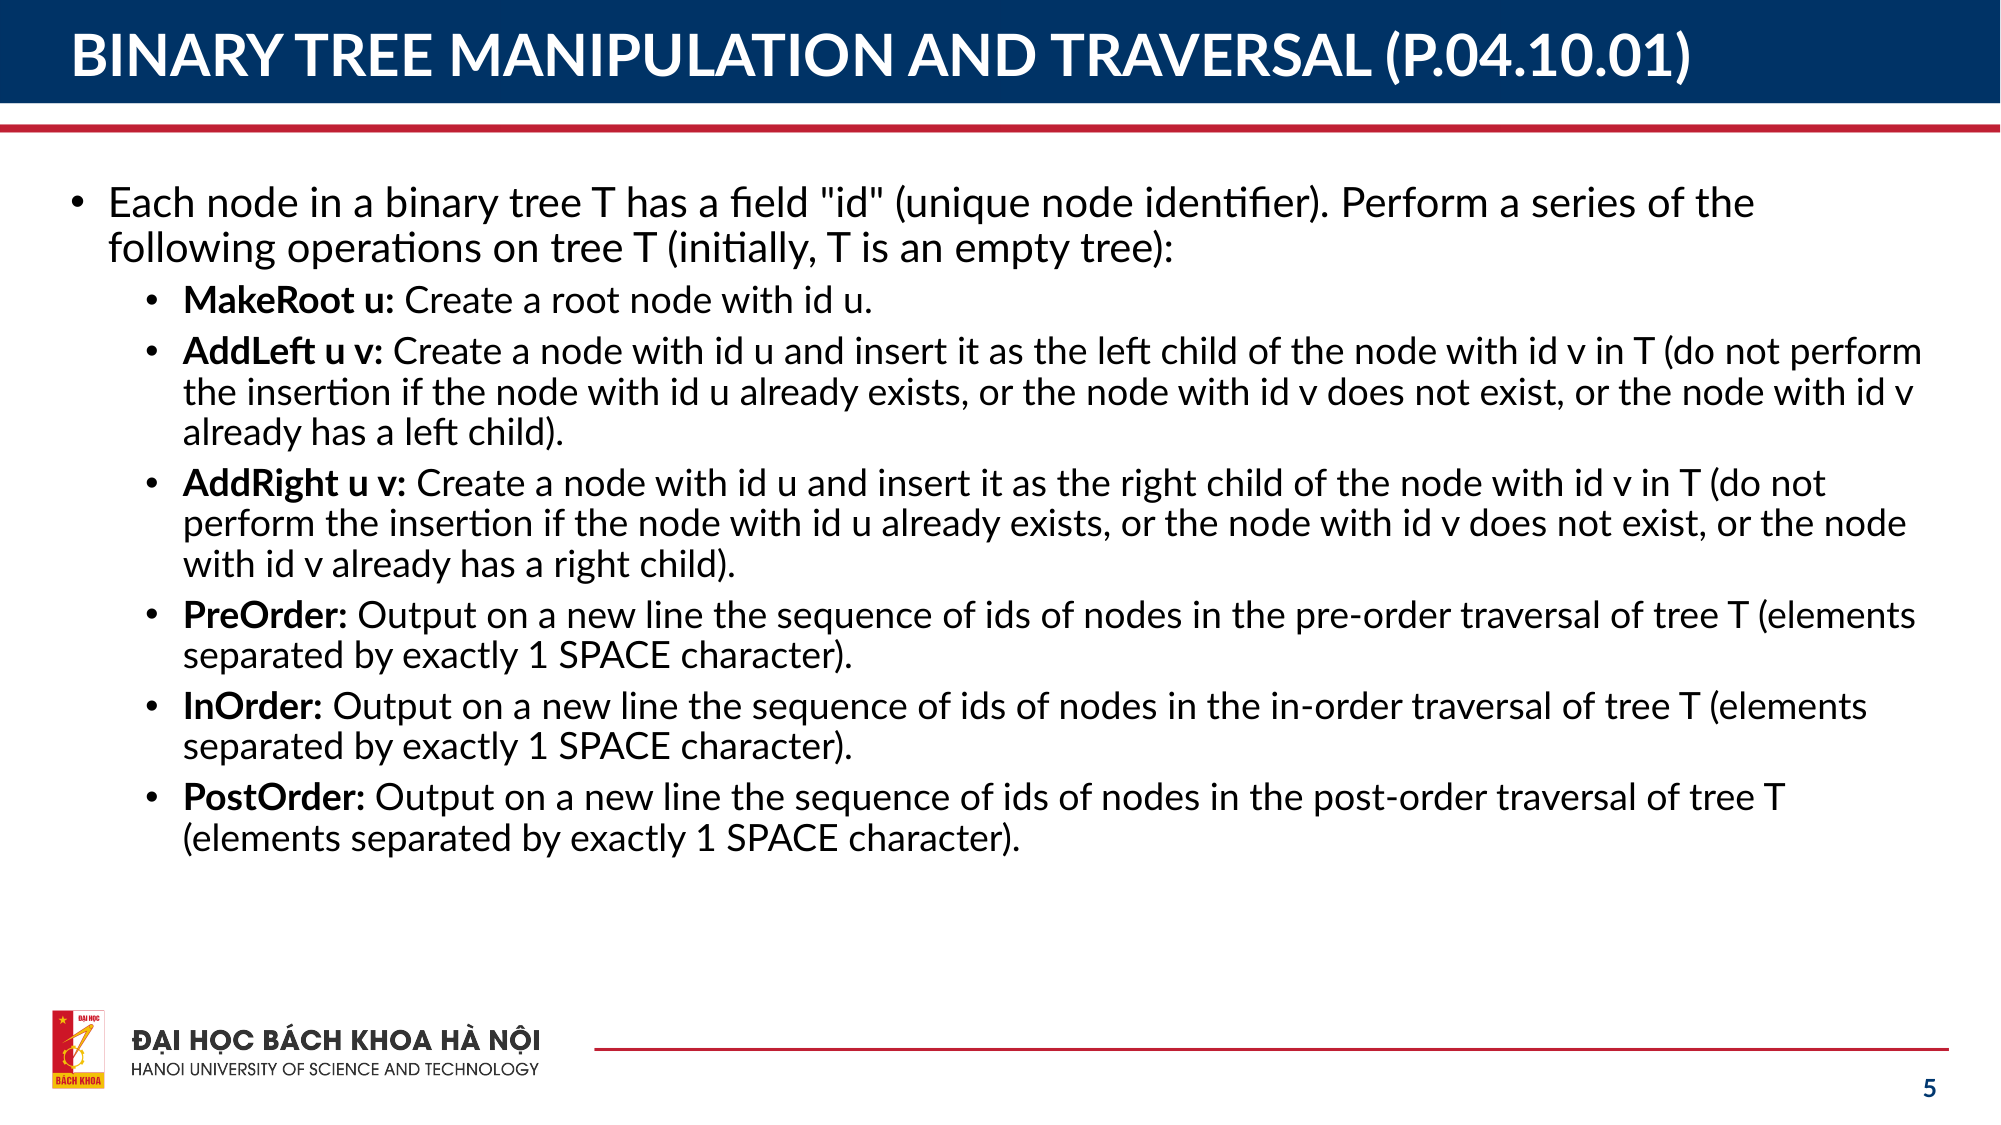

# BINARY TREE MANIPULATION AND TRAVERSAL (P.04.10.01)
Each node in a binary tree T has a field "id" (unique node identifier). Perform a series of the following operations on tree T (initially, T is an empty tree):
MakeRoot u: Create a root node with id u.
AddLeft u v: Create a node with id u and insert it as the left child of the node with id v in T (do not perform the insertion if the node with id u already exists, or the node with id v does not exist, or the node with id v already has a left child).
AddRight u v: Create a node with id u and insert it as the right child of the node with id v in T (do not perform the insertion if the node with id u already exists, or the node with id v does not exist, or the node with id v already has a right child).
PreOrder: Output on a new line the sequence of ids of nodes in the pre-order traversal of tree T (elements separated by exactly 1 SPACE character).
InOrder: Output on a new line the sequence of ids of nodes in the in-order traversal of tree T (elements separated by exactly 1 SPACE character).
PostOrder: Output on a new line the sequence of ids of nodes in the post-order traversal of tree T (elements separated by exactly 1 SPACE character).

5